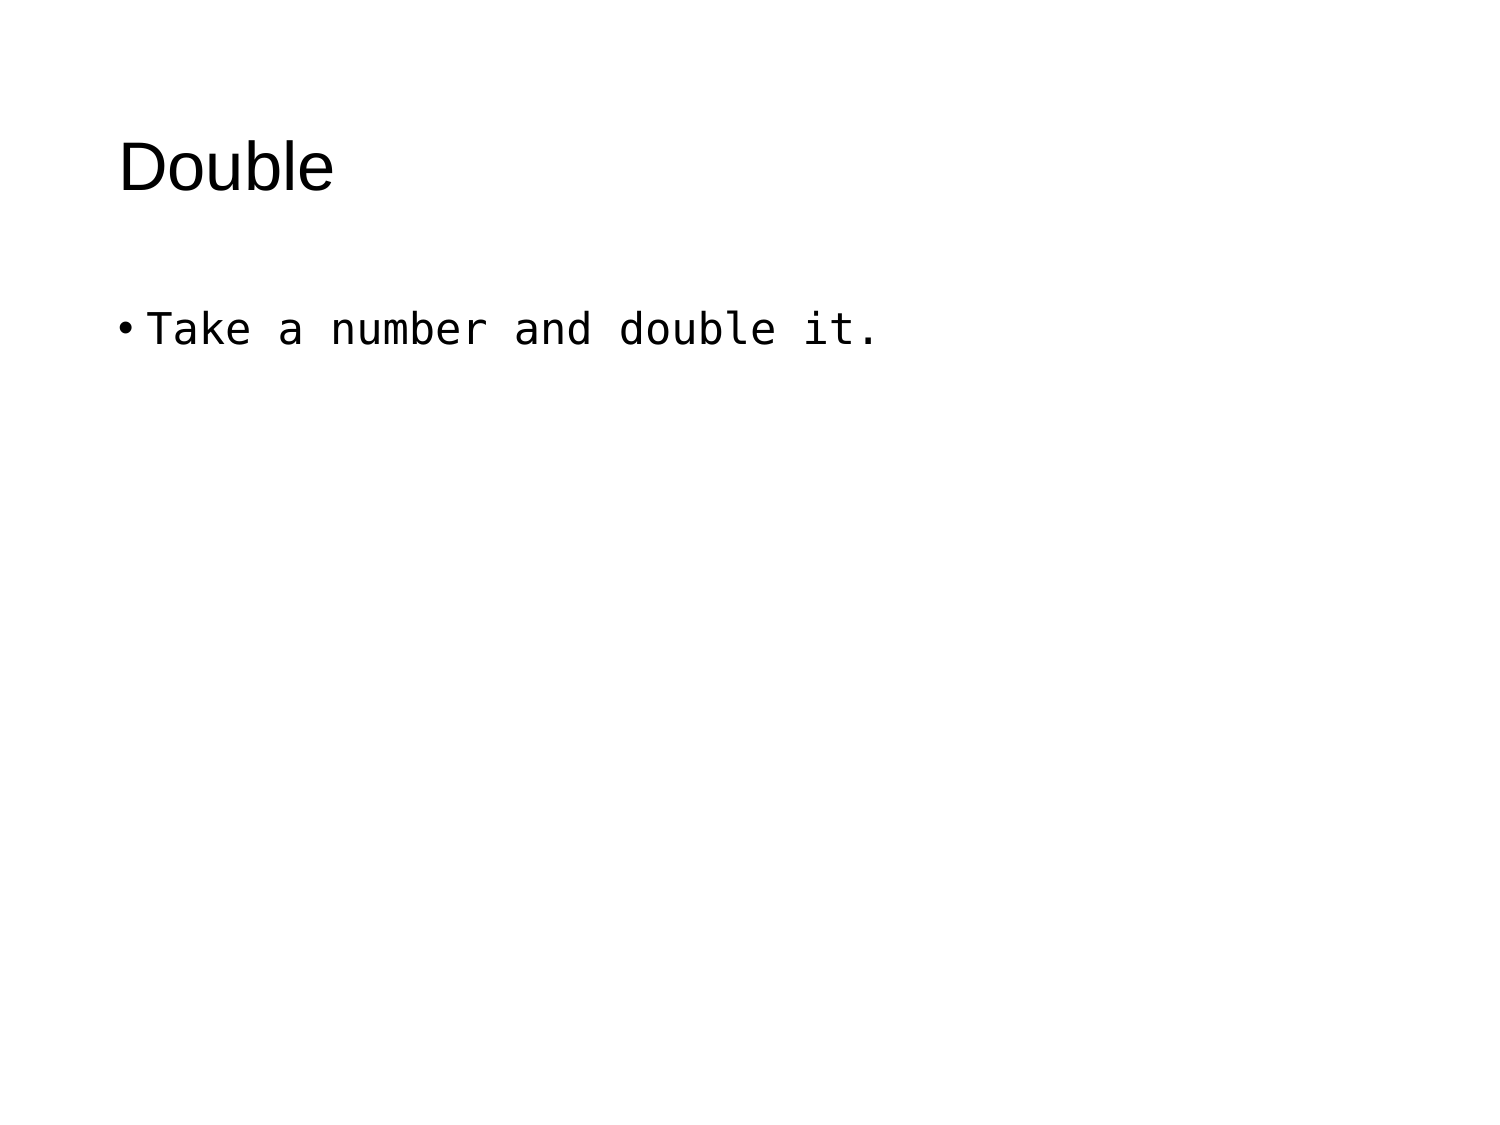

# Double
Take a number and double it.